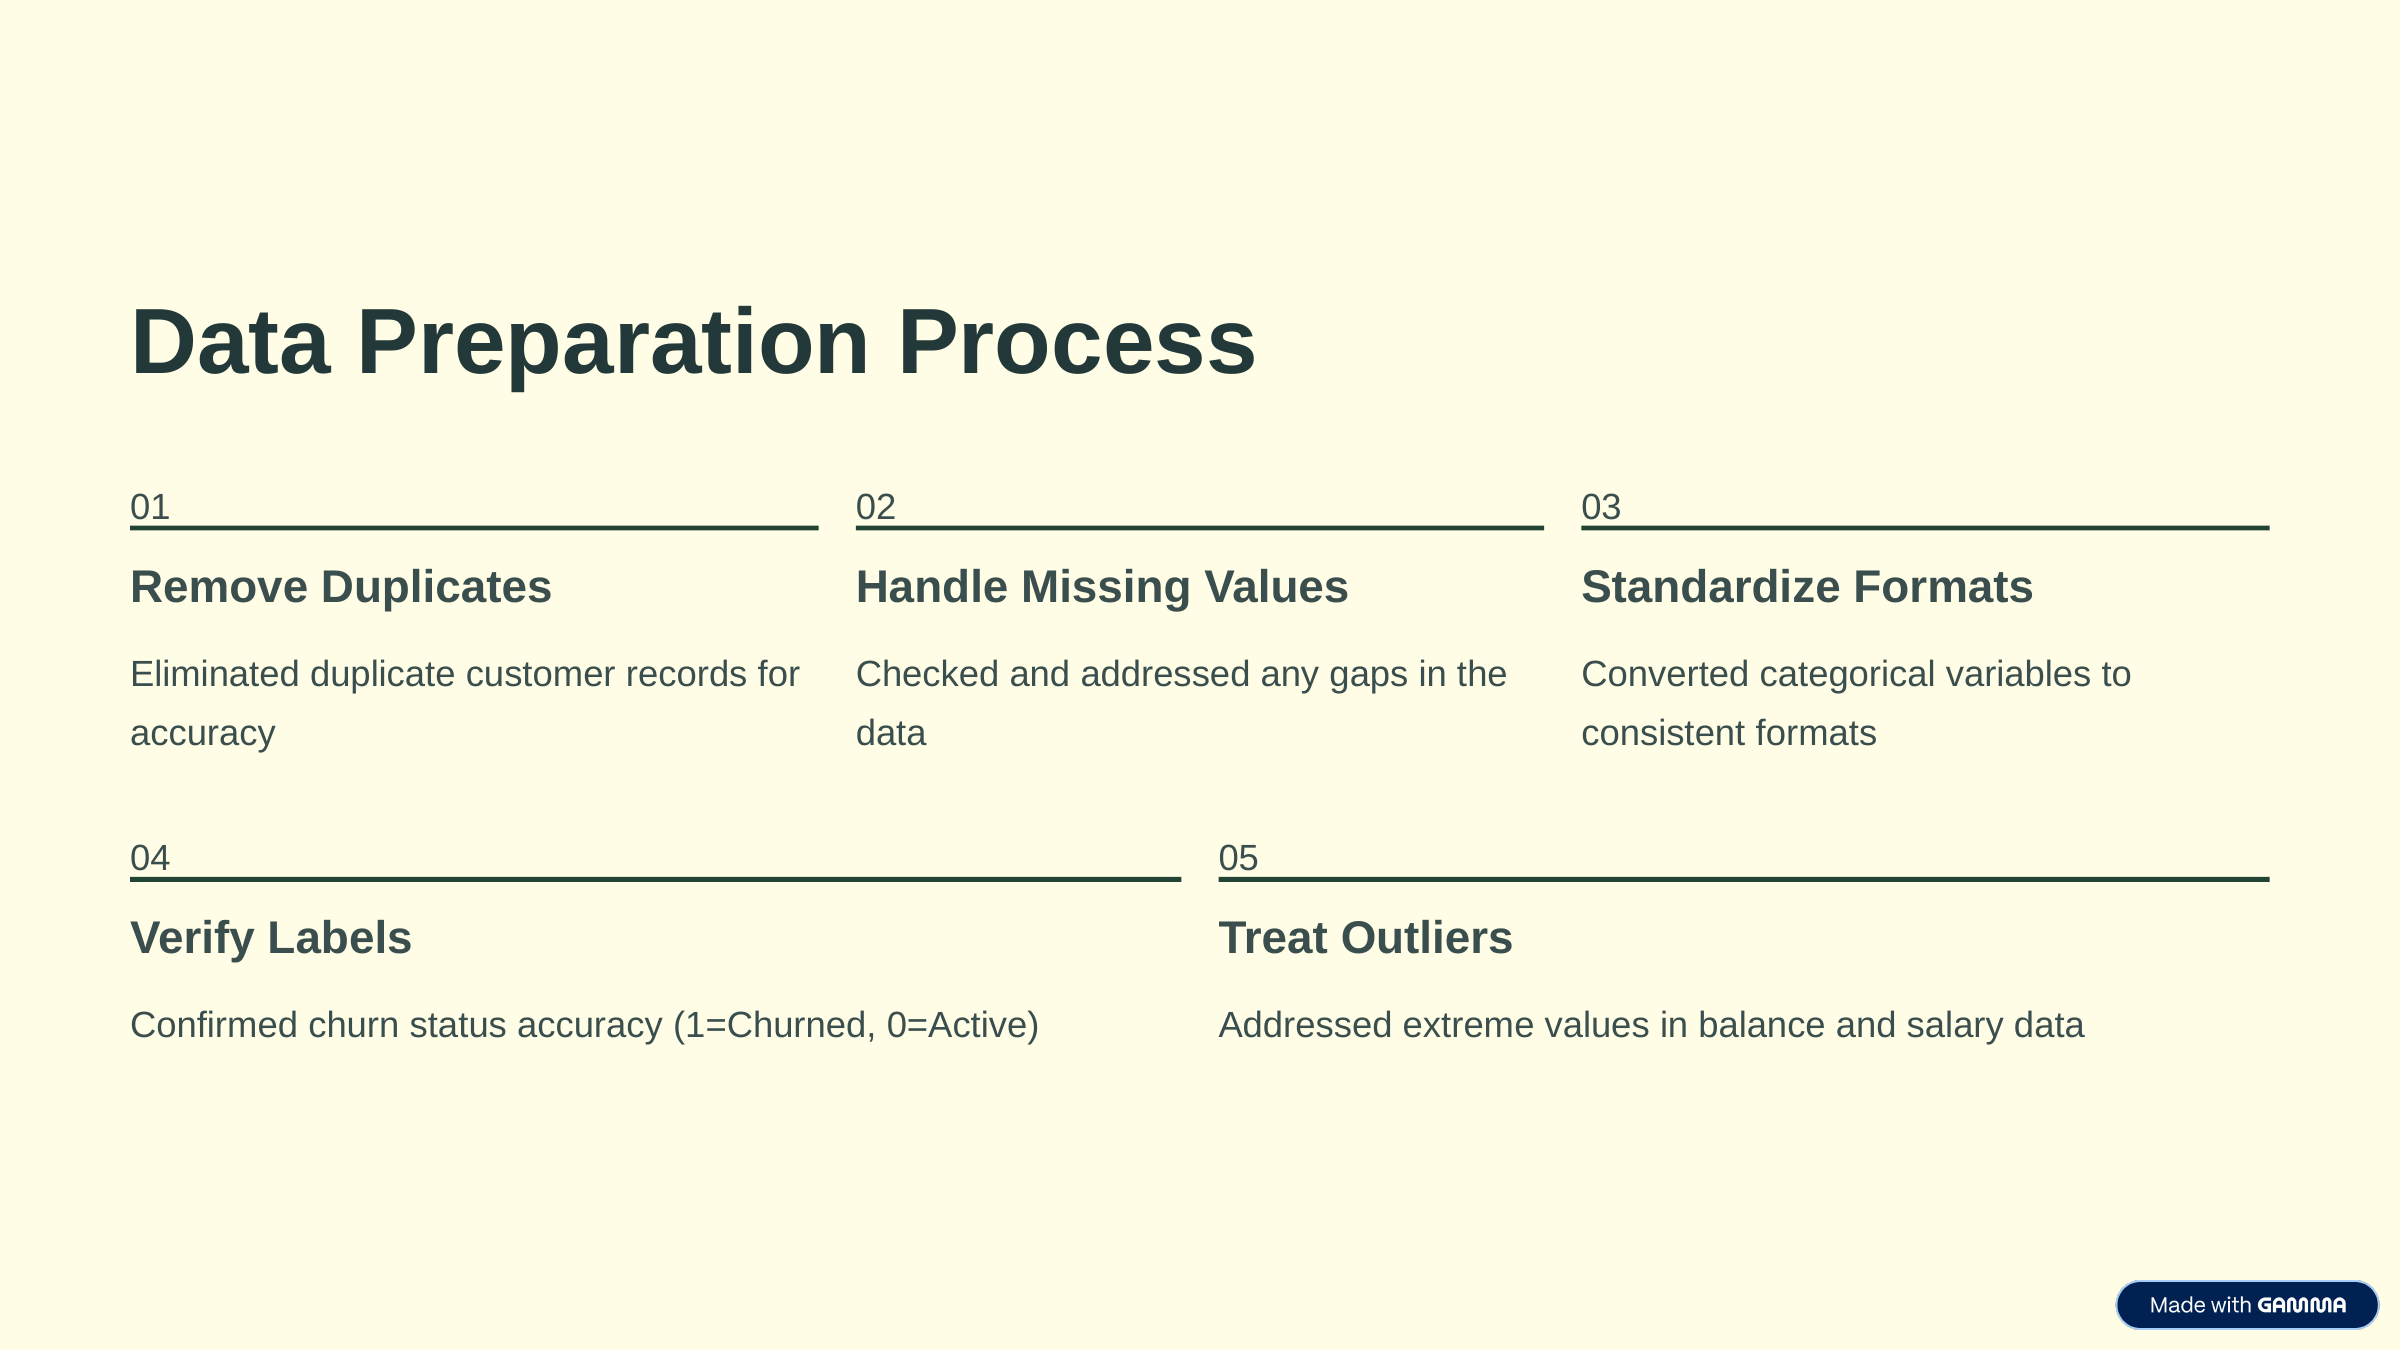

Data Preparation Process
01
02
03

Remove Duplicates
Handle Missing Values
Standardize Formats
Eliminated duplicate customer records for accuracy
Checked and addressed any gaps in the data
Converted categorical variables to consistent formats
04
05

Verify Labels
Treat Outliers
Confirmed churn status accuracy (1=Churned, 0=Active)
Addressed extreme values in balance and salary data